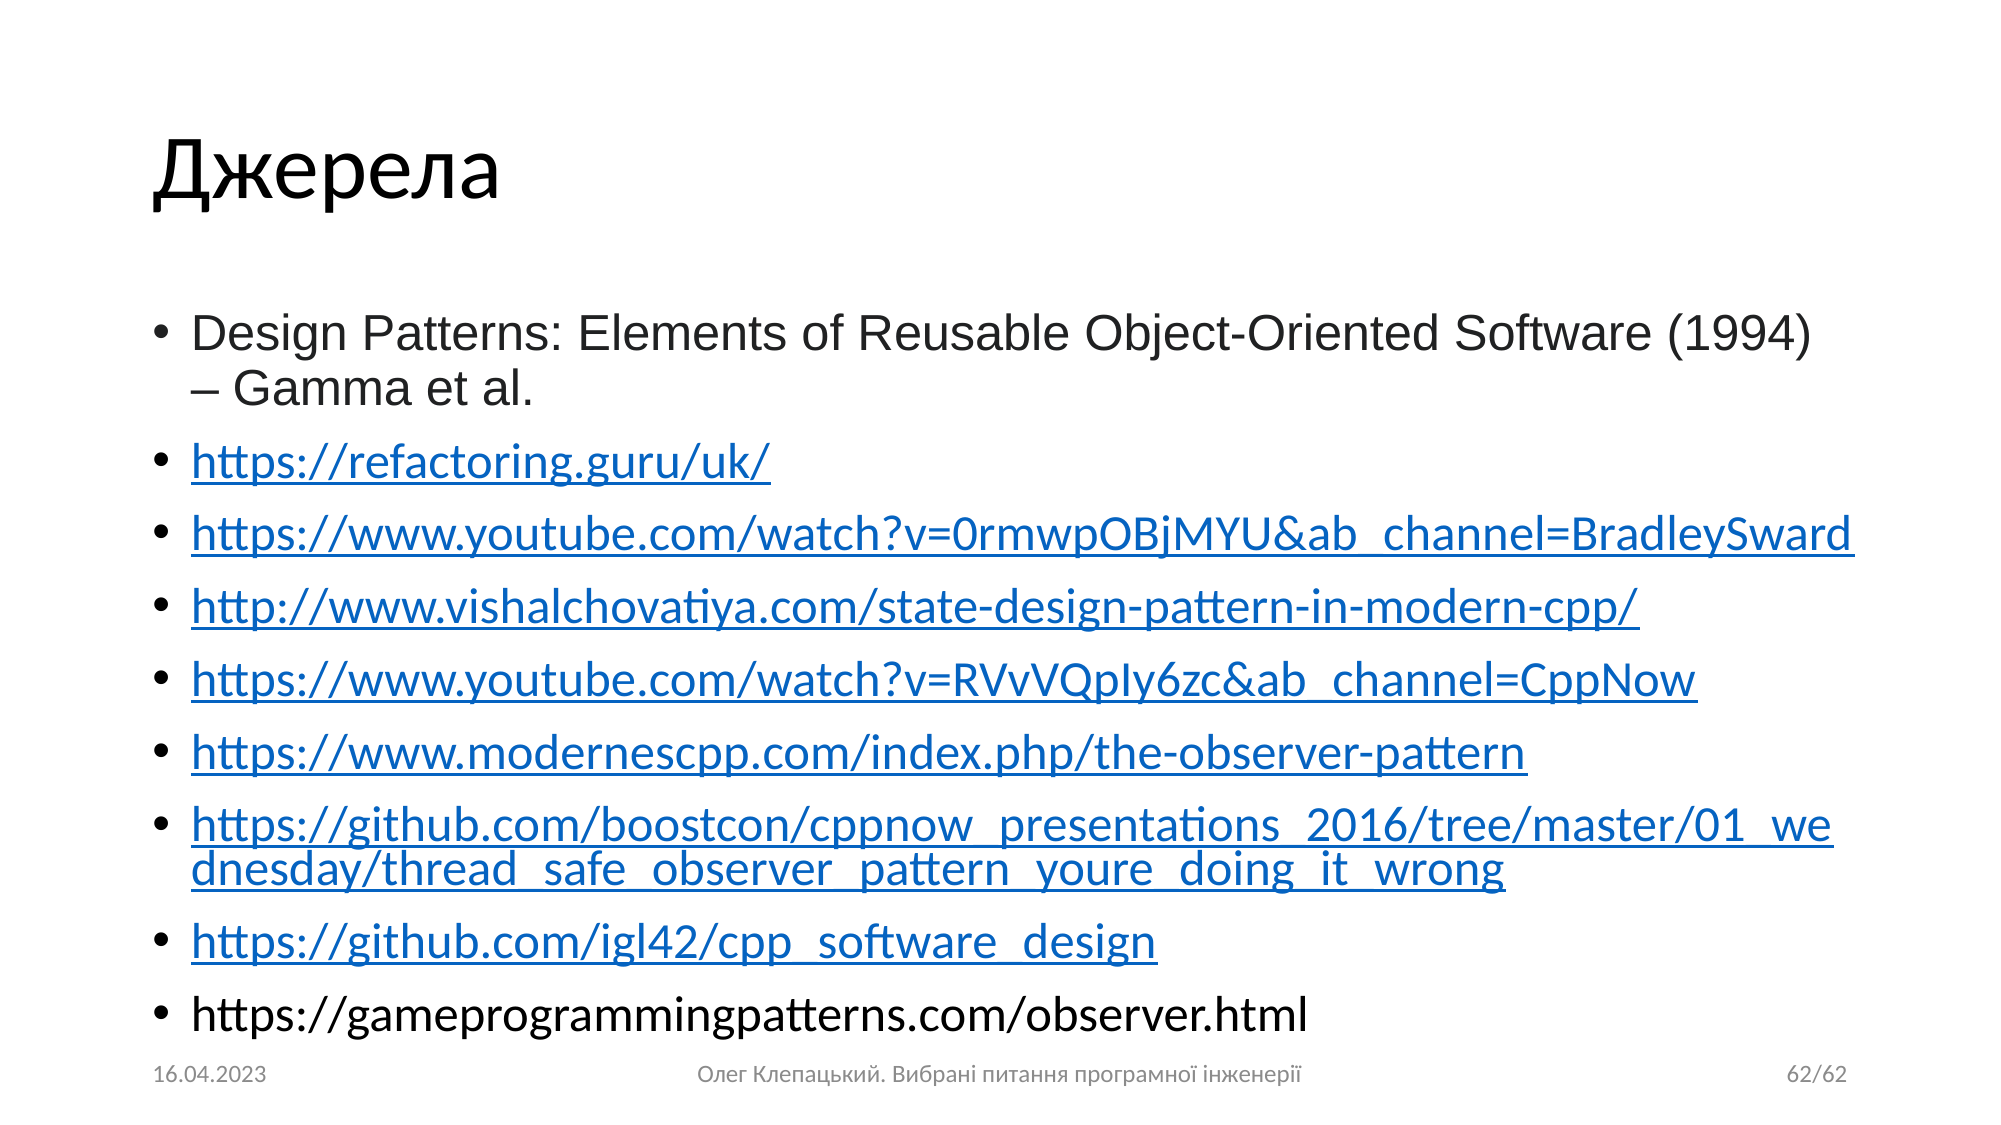

# Джерела
Design Patterns: Elements of Reusable Object-Oriented Software (1994) – Gamma et al.
https://refactoring.guru/uk/
https://www.youtube.com/watch?v=0rmwpOBjMYU&ab_channel=BradleySward
http://www.vishalchovatiya.com/state-design-pattern-in-modern-cpp/
https://www.youtube.com/watch?v=RVvVQpIy6zc&ab_channel=CppNow
https://www.modernescpp.com/index.php/the-observer-pattern
https://github.com/boostcon/cppnow_presentations_2016/tree/master/01_wednesday/thread_safe_observer_pattern_youre_doing_it_wrong
https://github.com/igl42/cpp_software_design
https://gameprogrammingpatterns.com/observer.html

16.04.2023
Олег Клепацький. Вибрані питання програмної інженерії
62/62